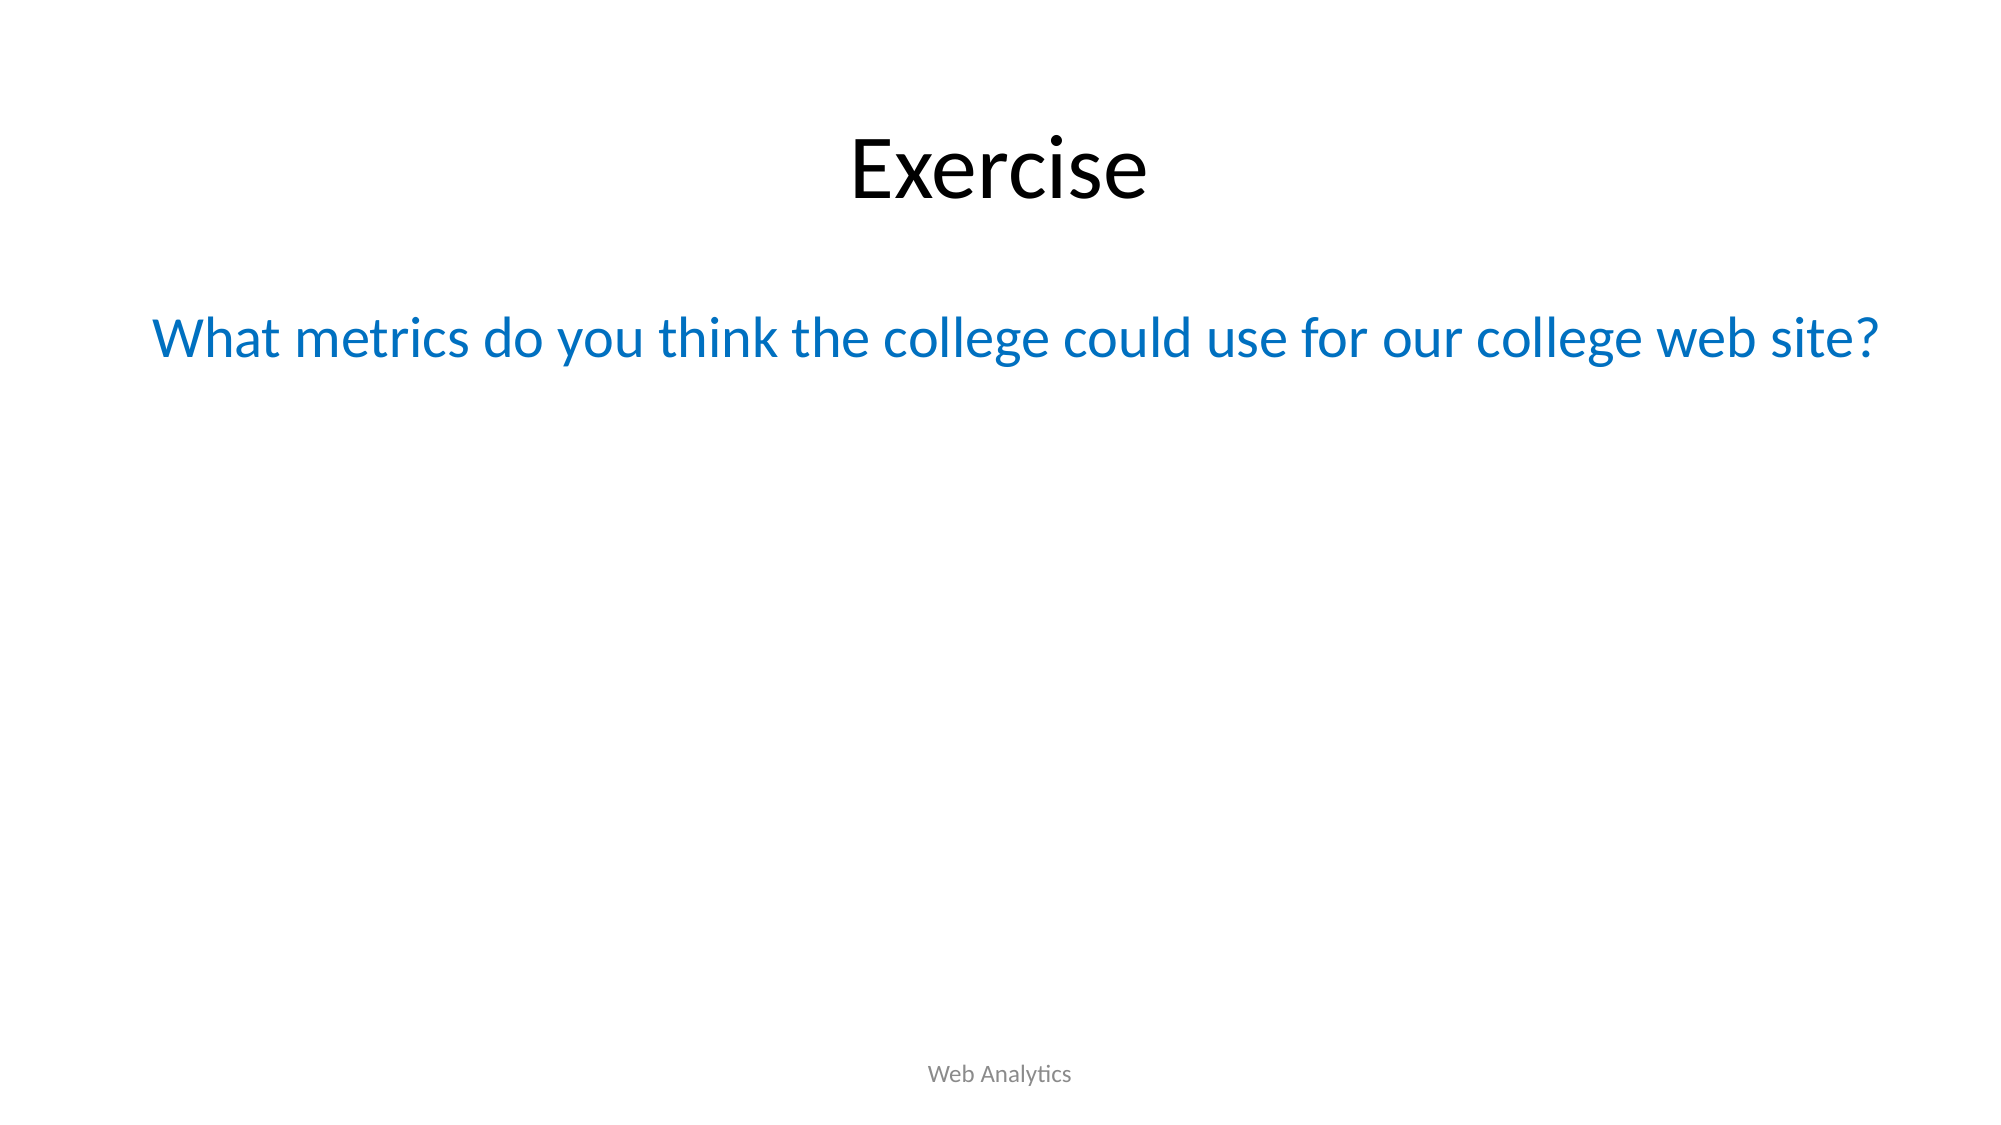

# Exercise
What metrics do you think the college could use for our college web site?

Web Analytics